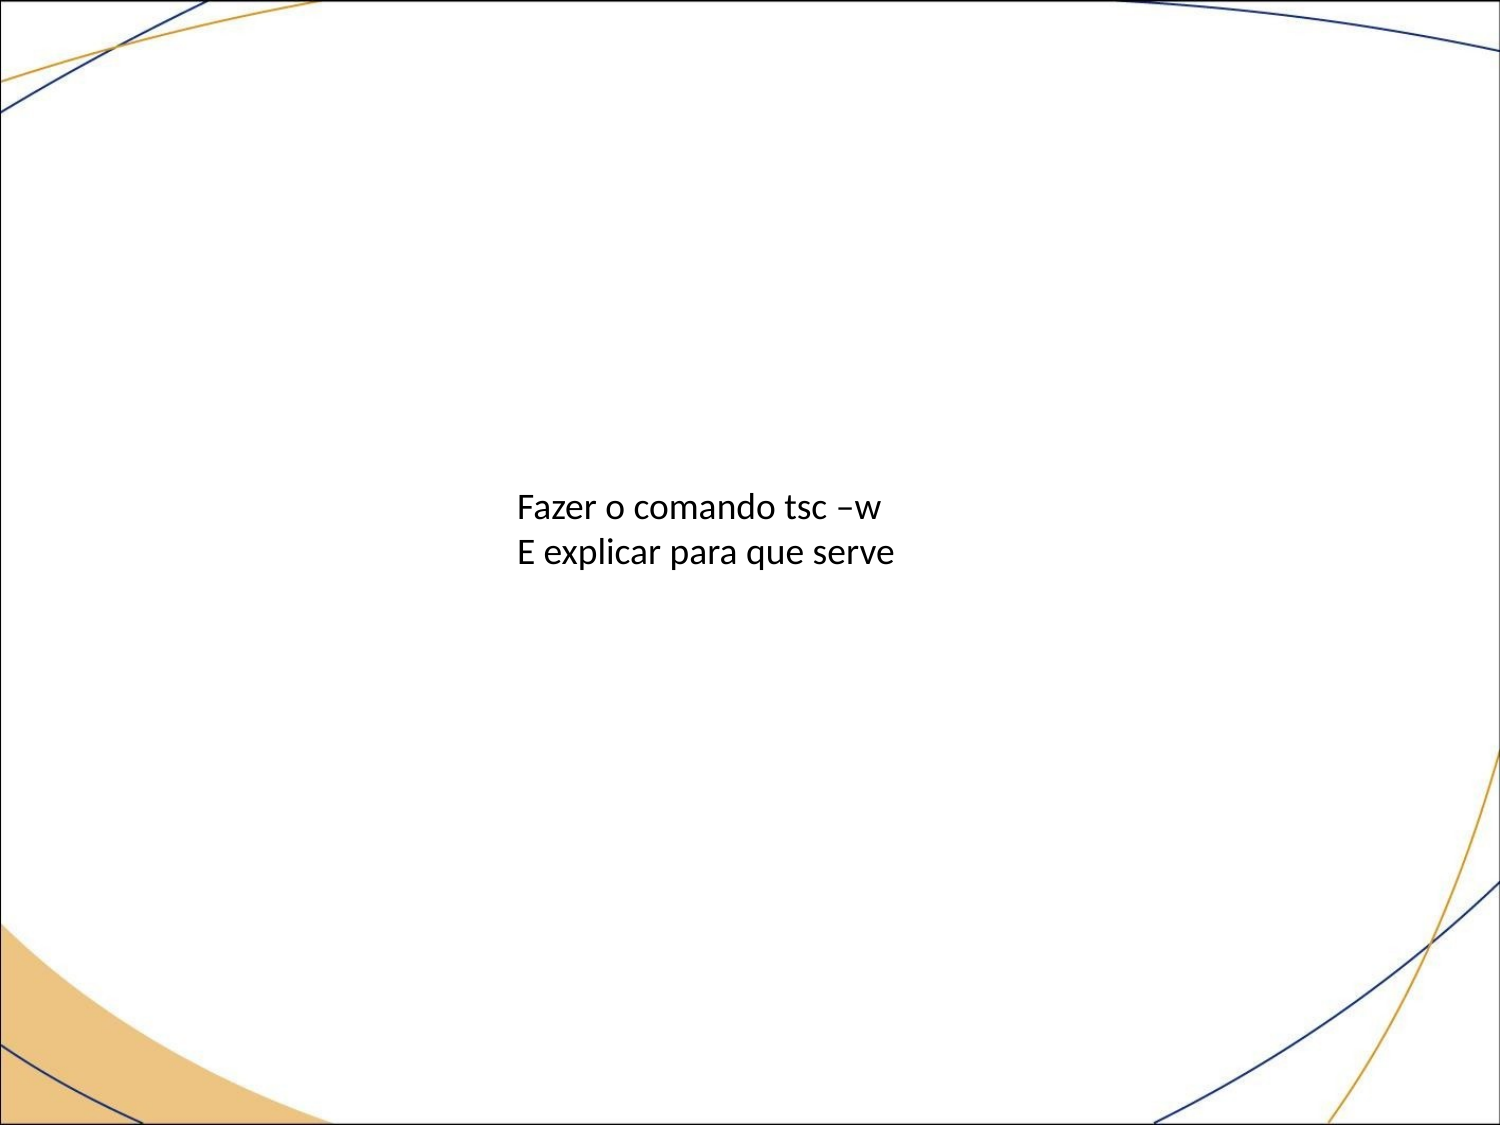

Fazer o comando tsc –w
E explicar para que serve